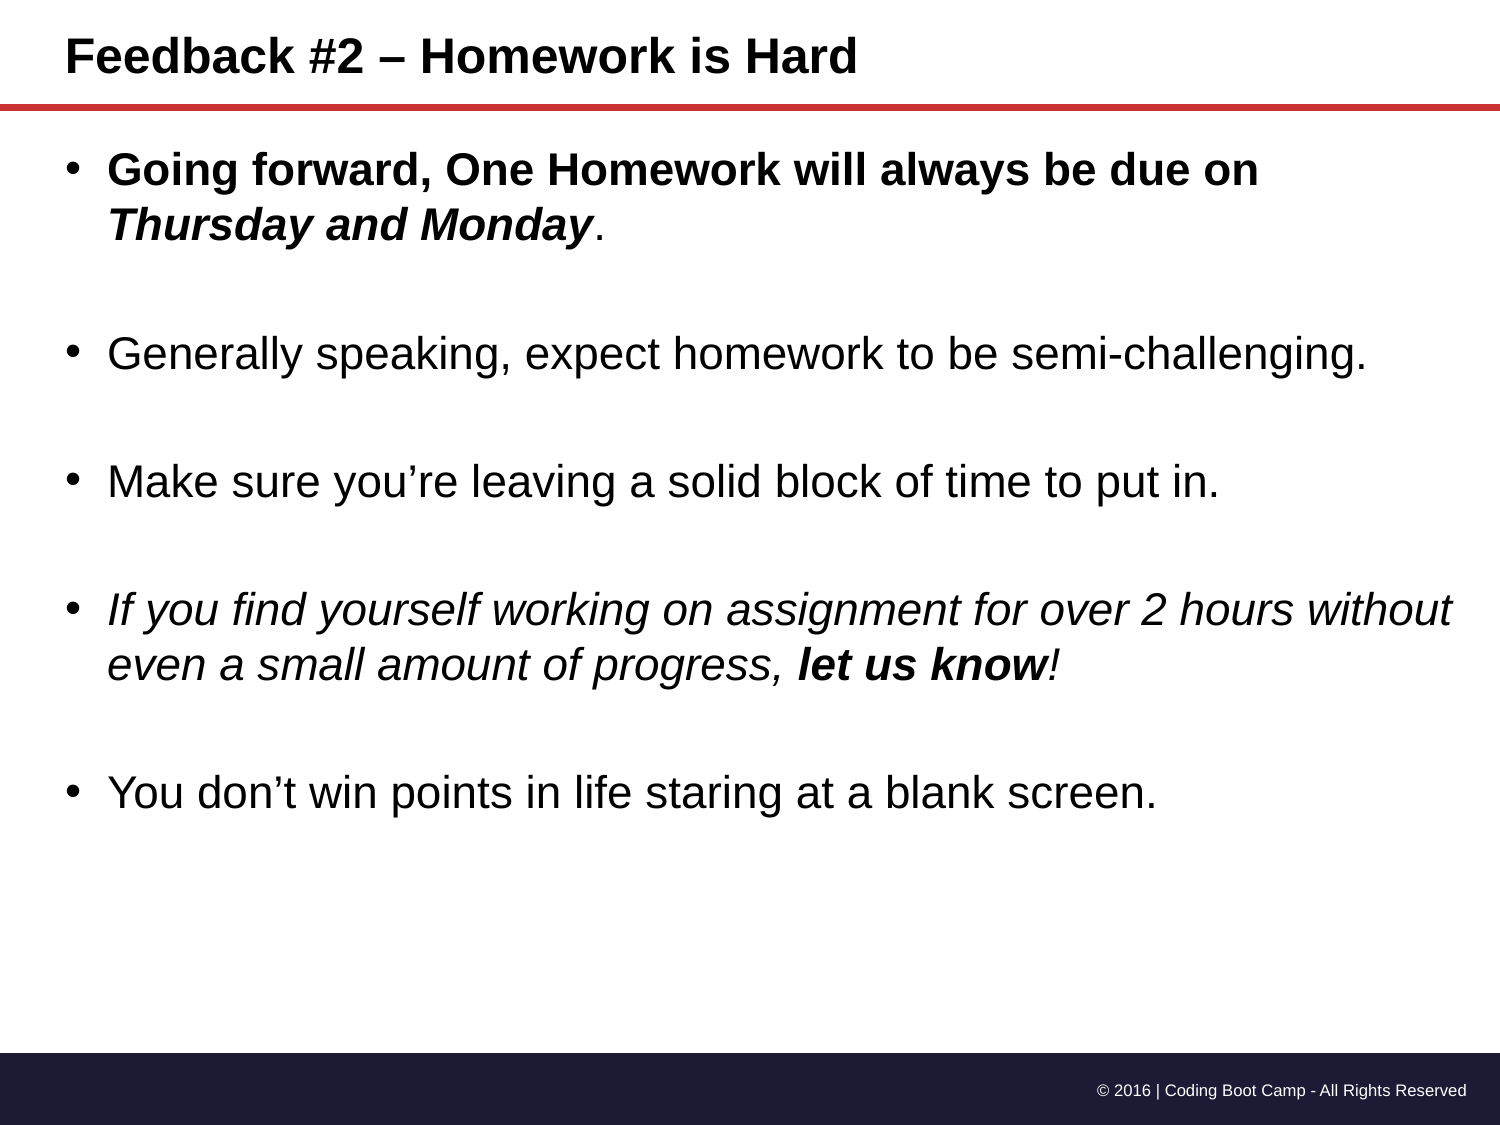

Feedback #2 – Homework is Hard
Going forward, One Homework will always be due on Thursday and Monday.

Generally speaking, expect homework to be semi-challenging.

Make sure you’re leaving a solid block of time to put in.

If you find yourself working on assignment for over 2 hours without even a small amount of progress, let us know!

You don’t win points in life staring at a blank screen.